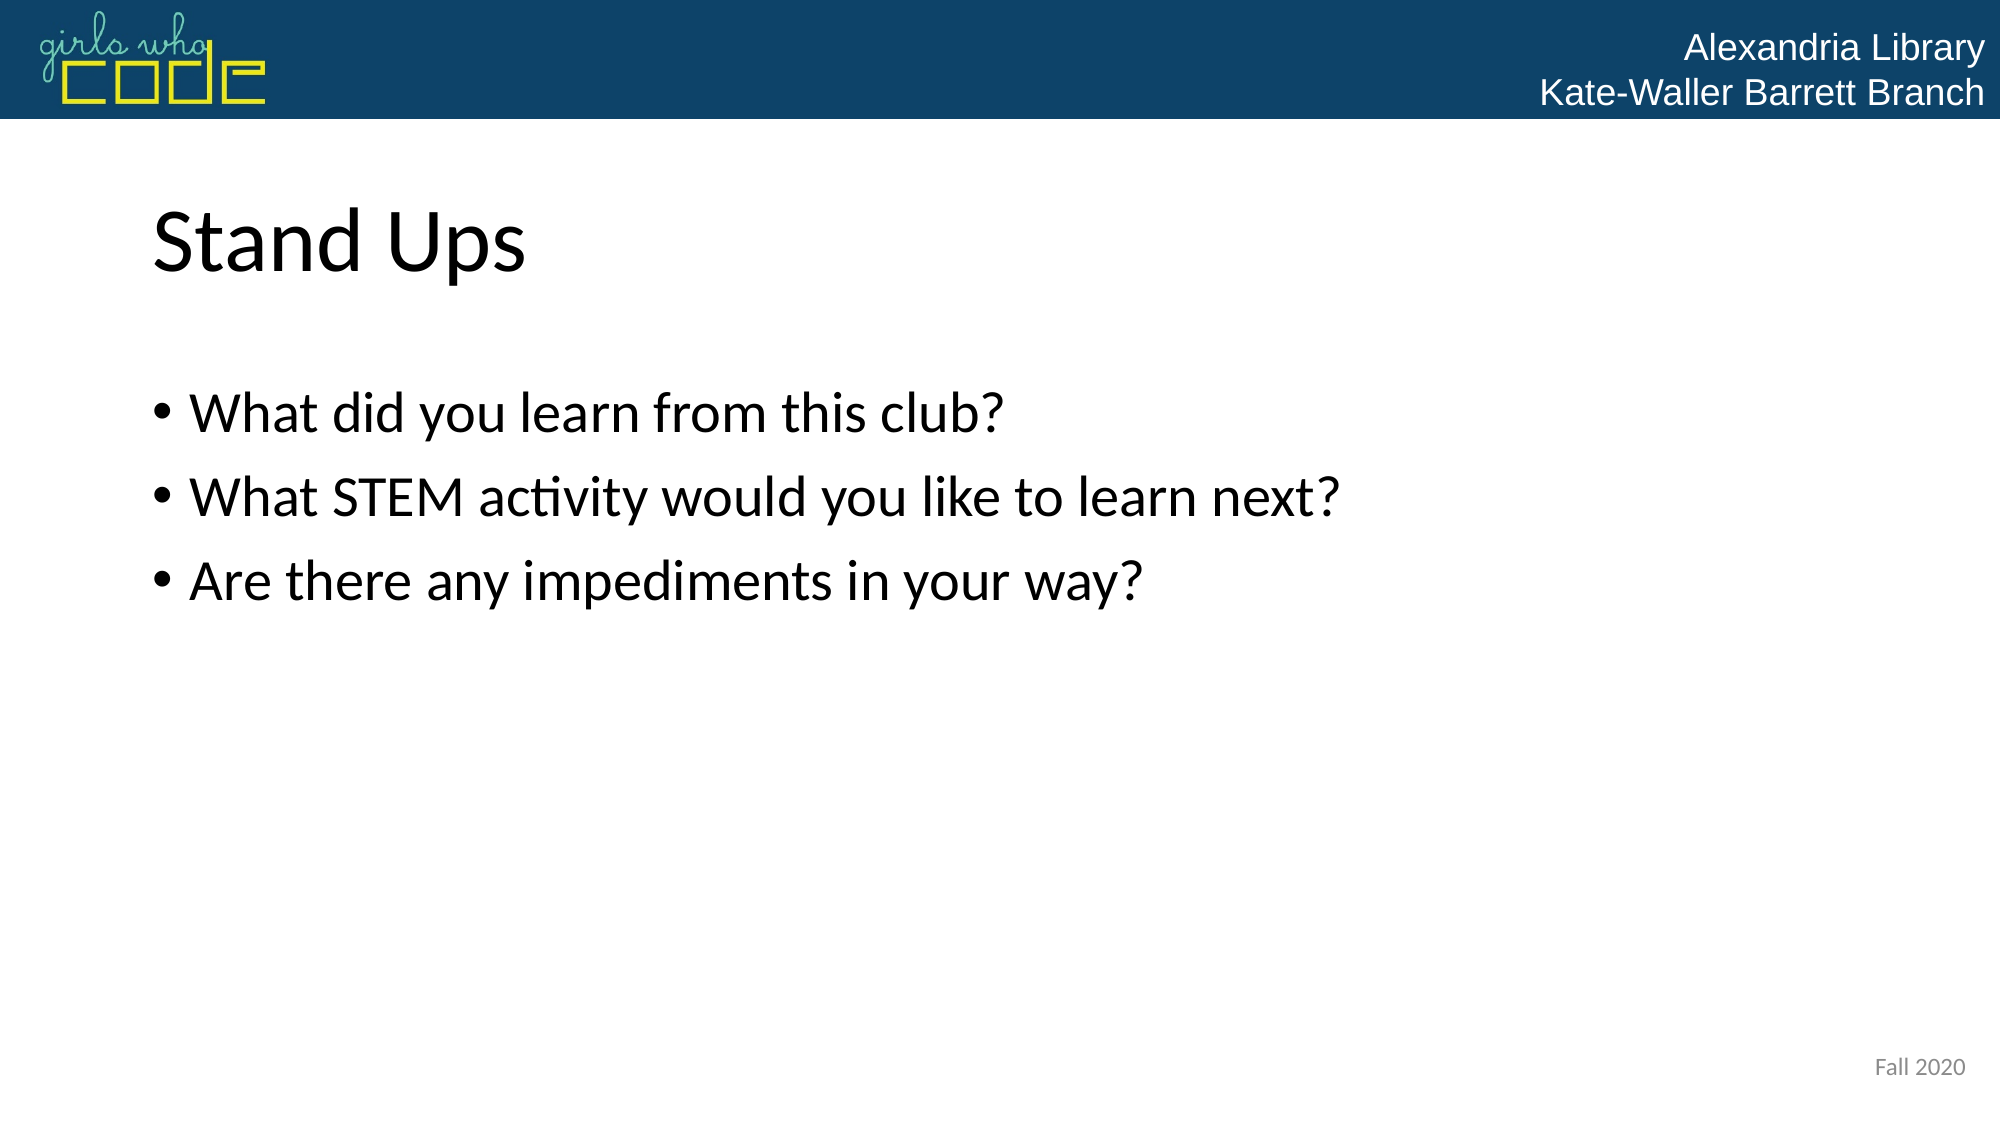

# Stand Ups
What did you learn from this club?
What STEM activity would you like to learn next?
Are there any impediments in your way?
Fall 2020